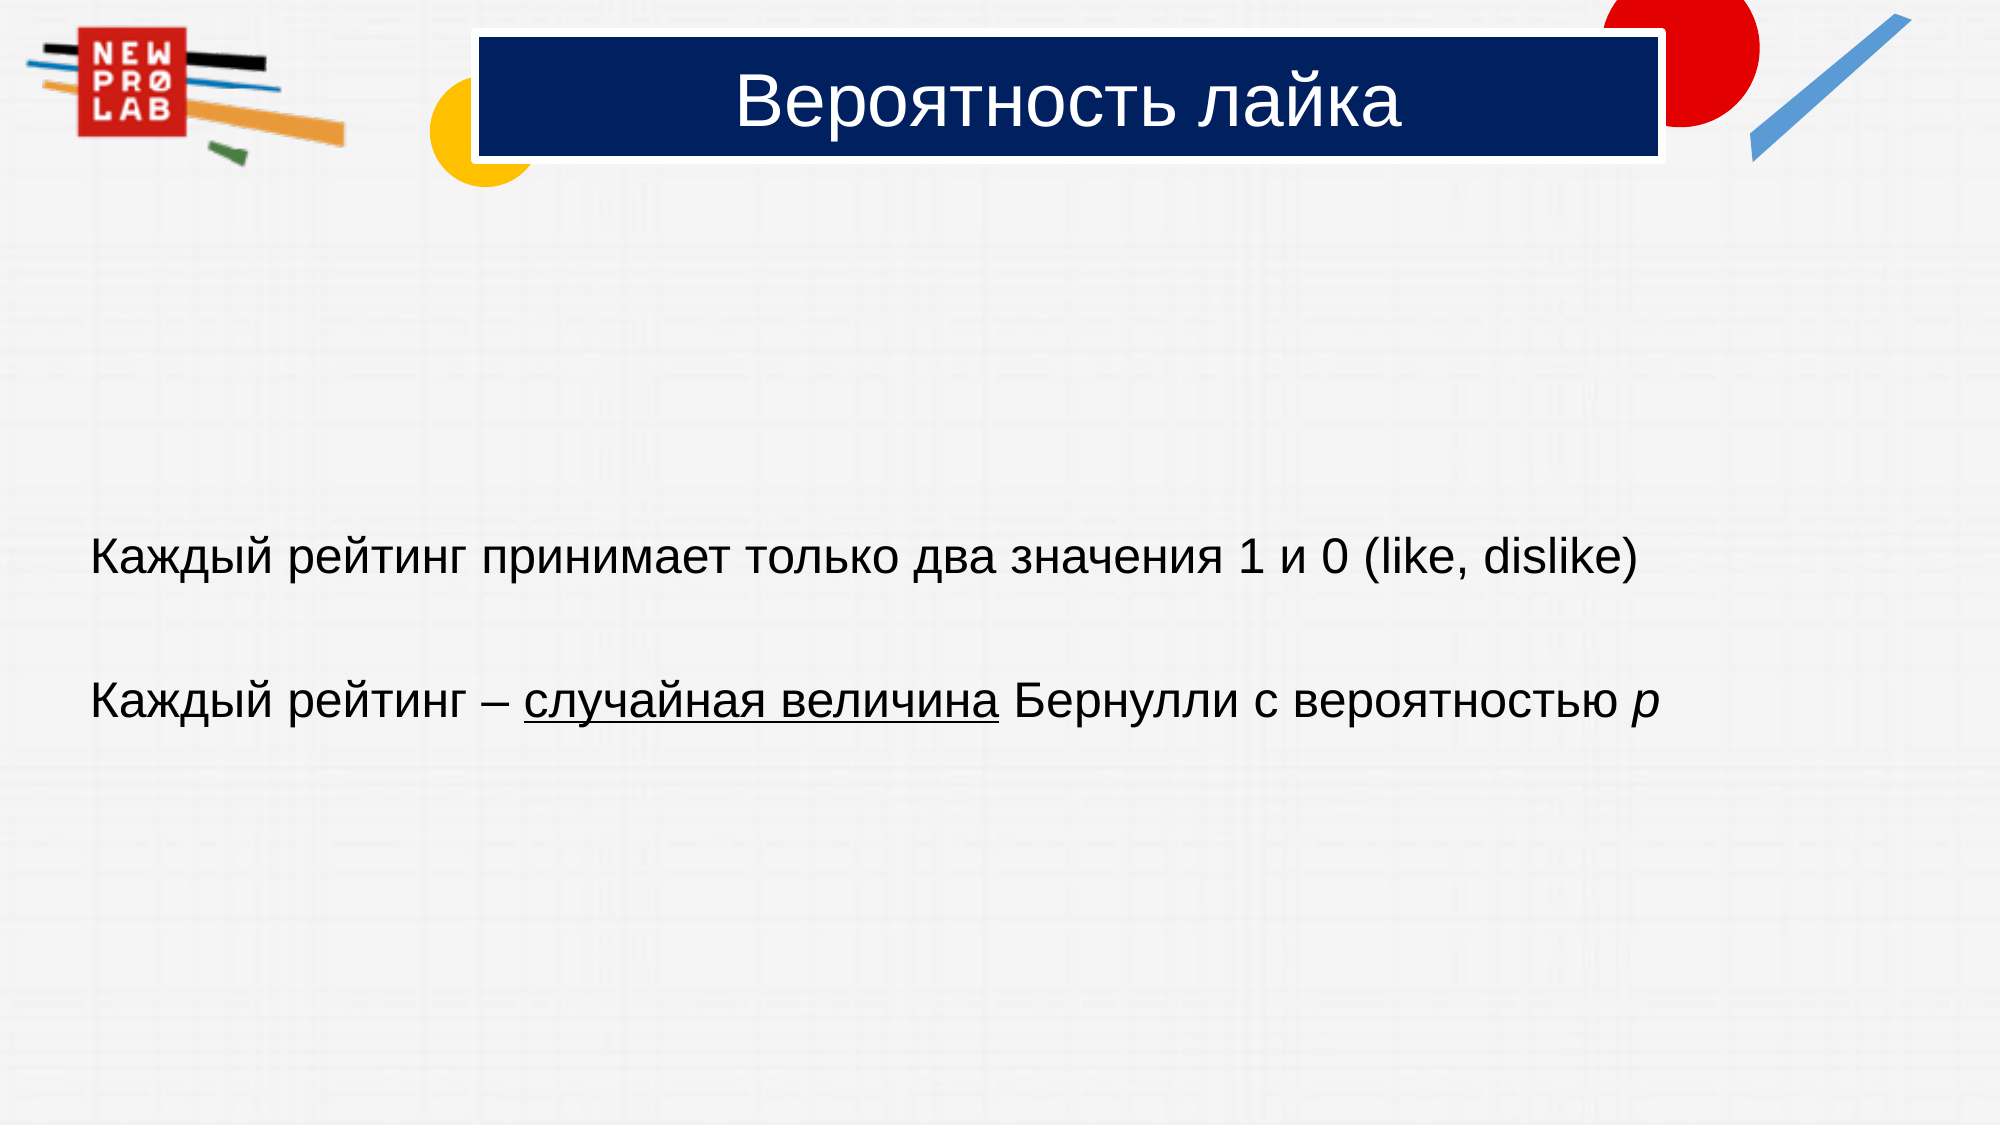

# Вероятность лайка
Каждый рейтинг принимает только два значения 1 и 0 (like, dislike)

Каждый рейтинг – случайная величина Бернулли c вероятностью p